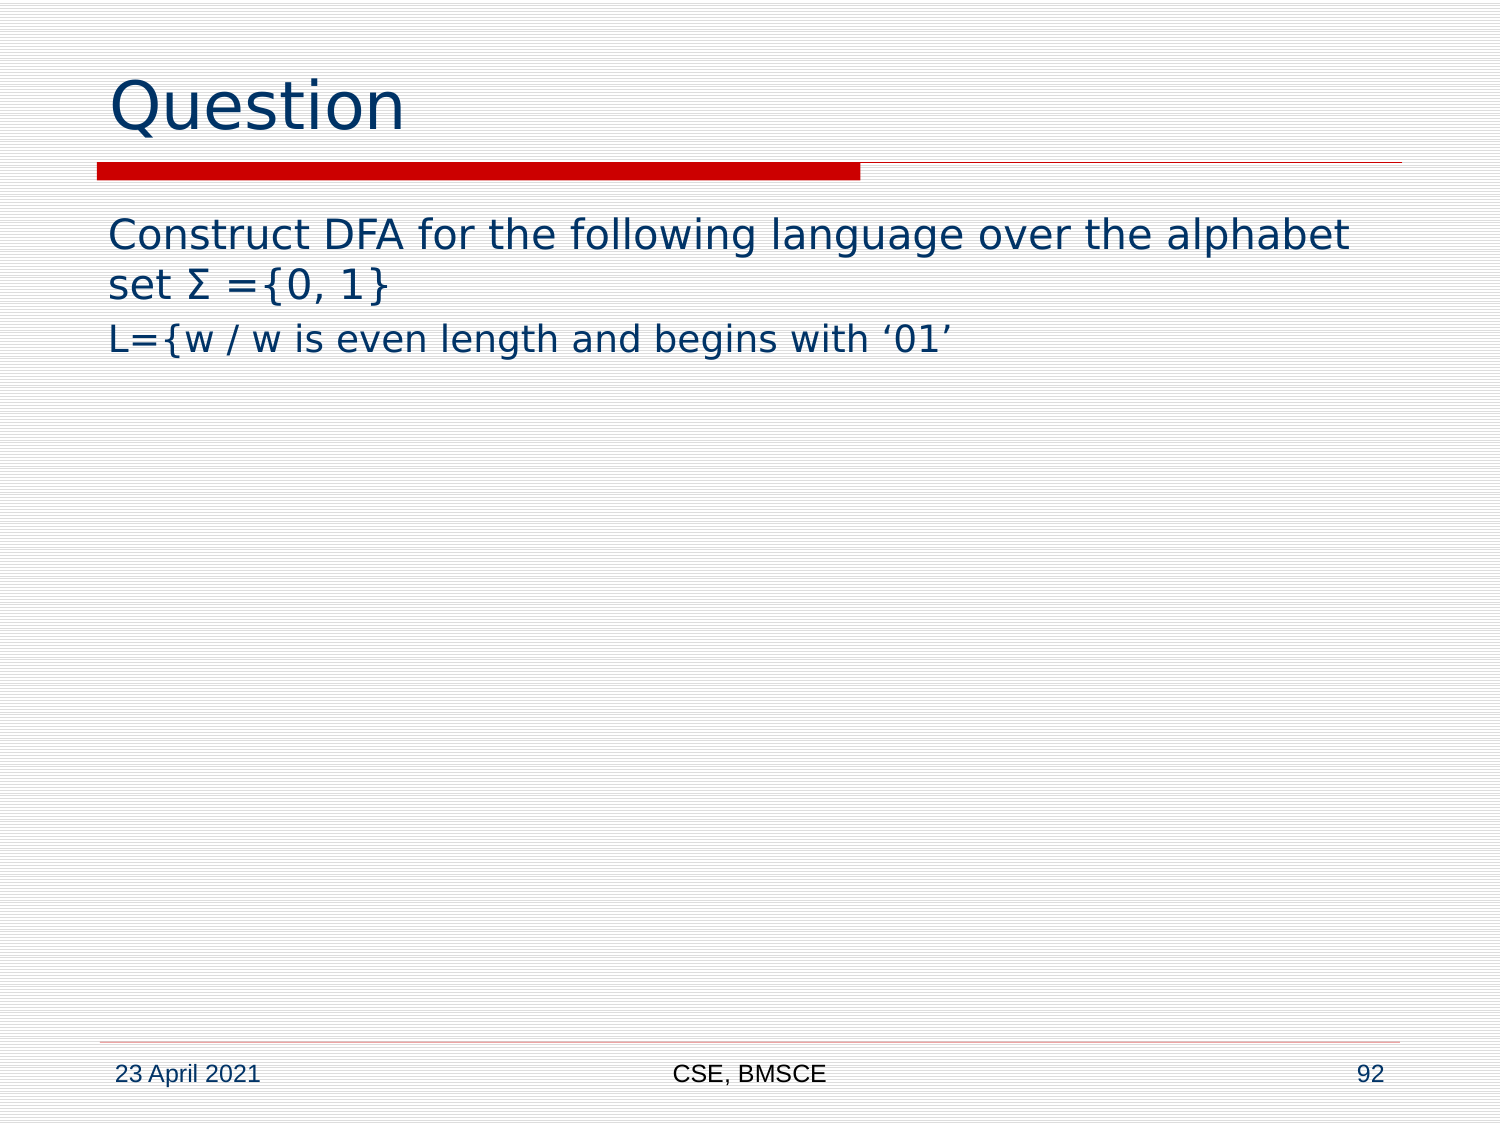

# Question
Construct DFA for the following language over the alphabet set Σ ={0, 1}
L={w / w is even length and begins with ‘01’
CSE, BMSCE
92
23 April 2021